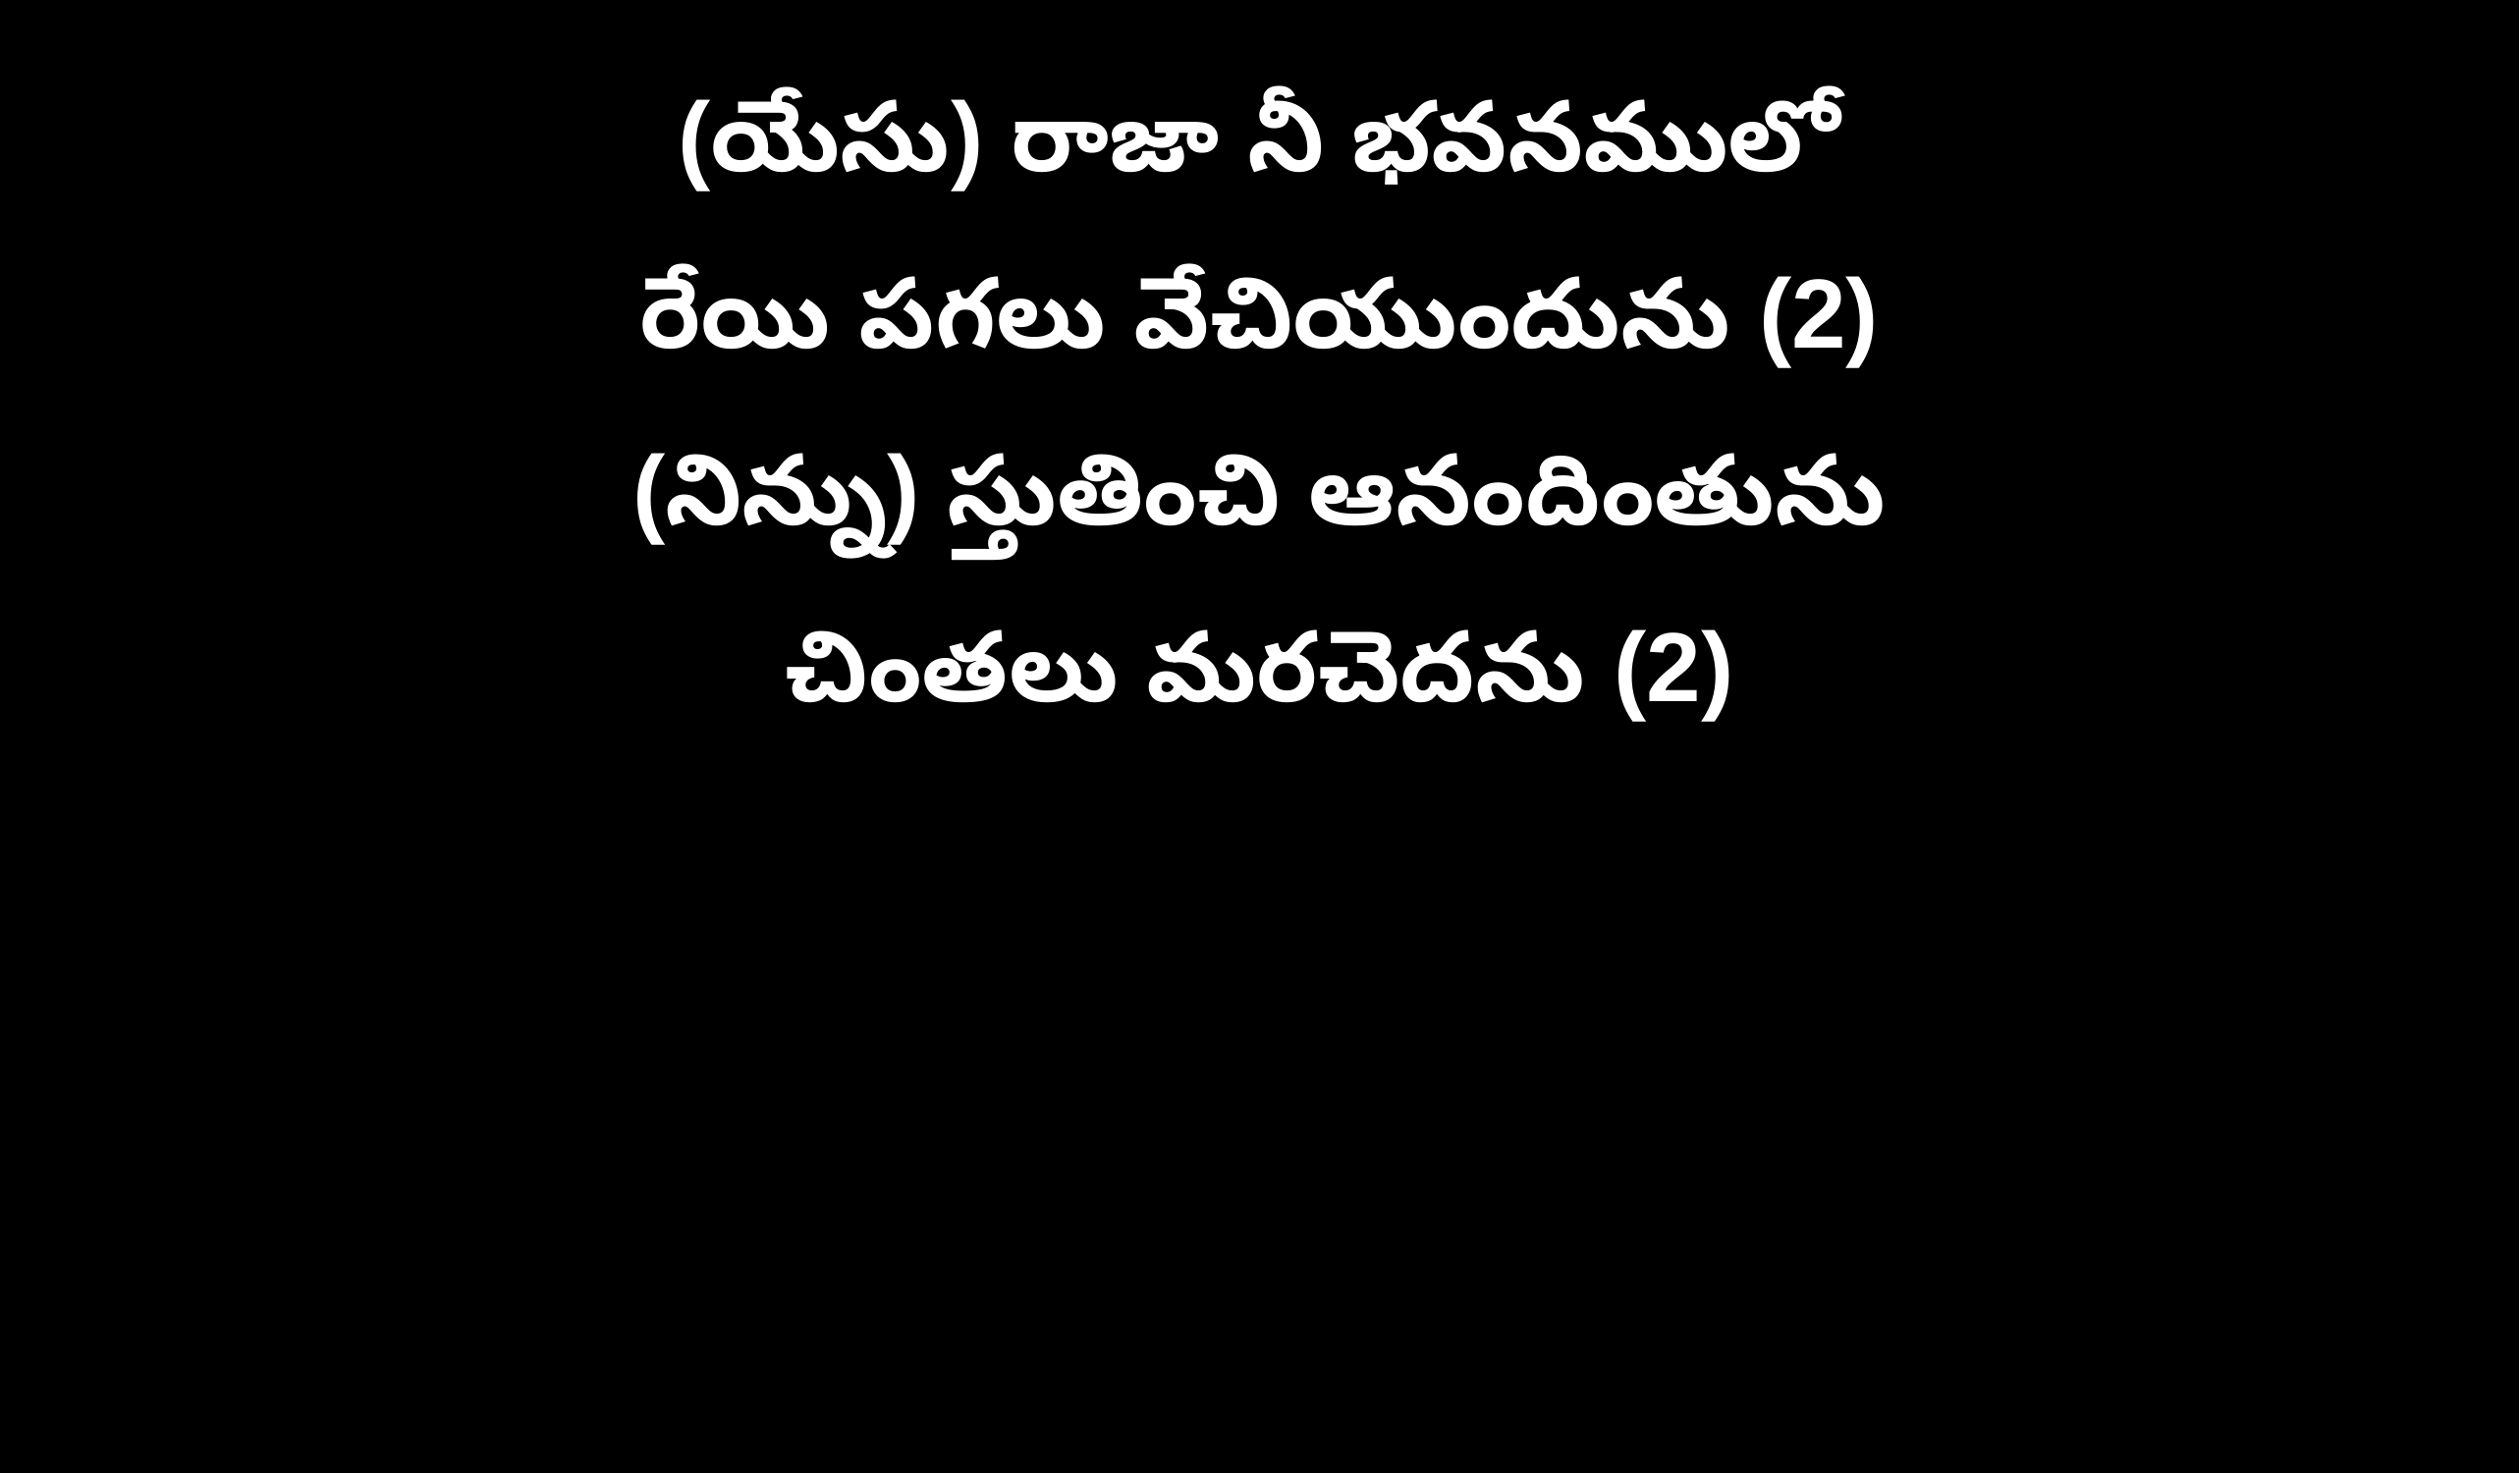

(యేసు) రాజా నీ భవనములో
రేయి పగలు వేచియుందును (2)
(నిన్ను) స్తుతించి ఆనందింతును
చింతలు మరచెదను (2)